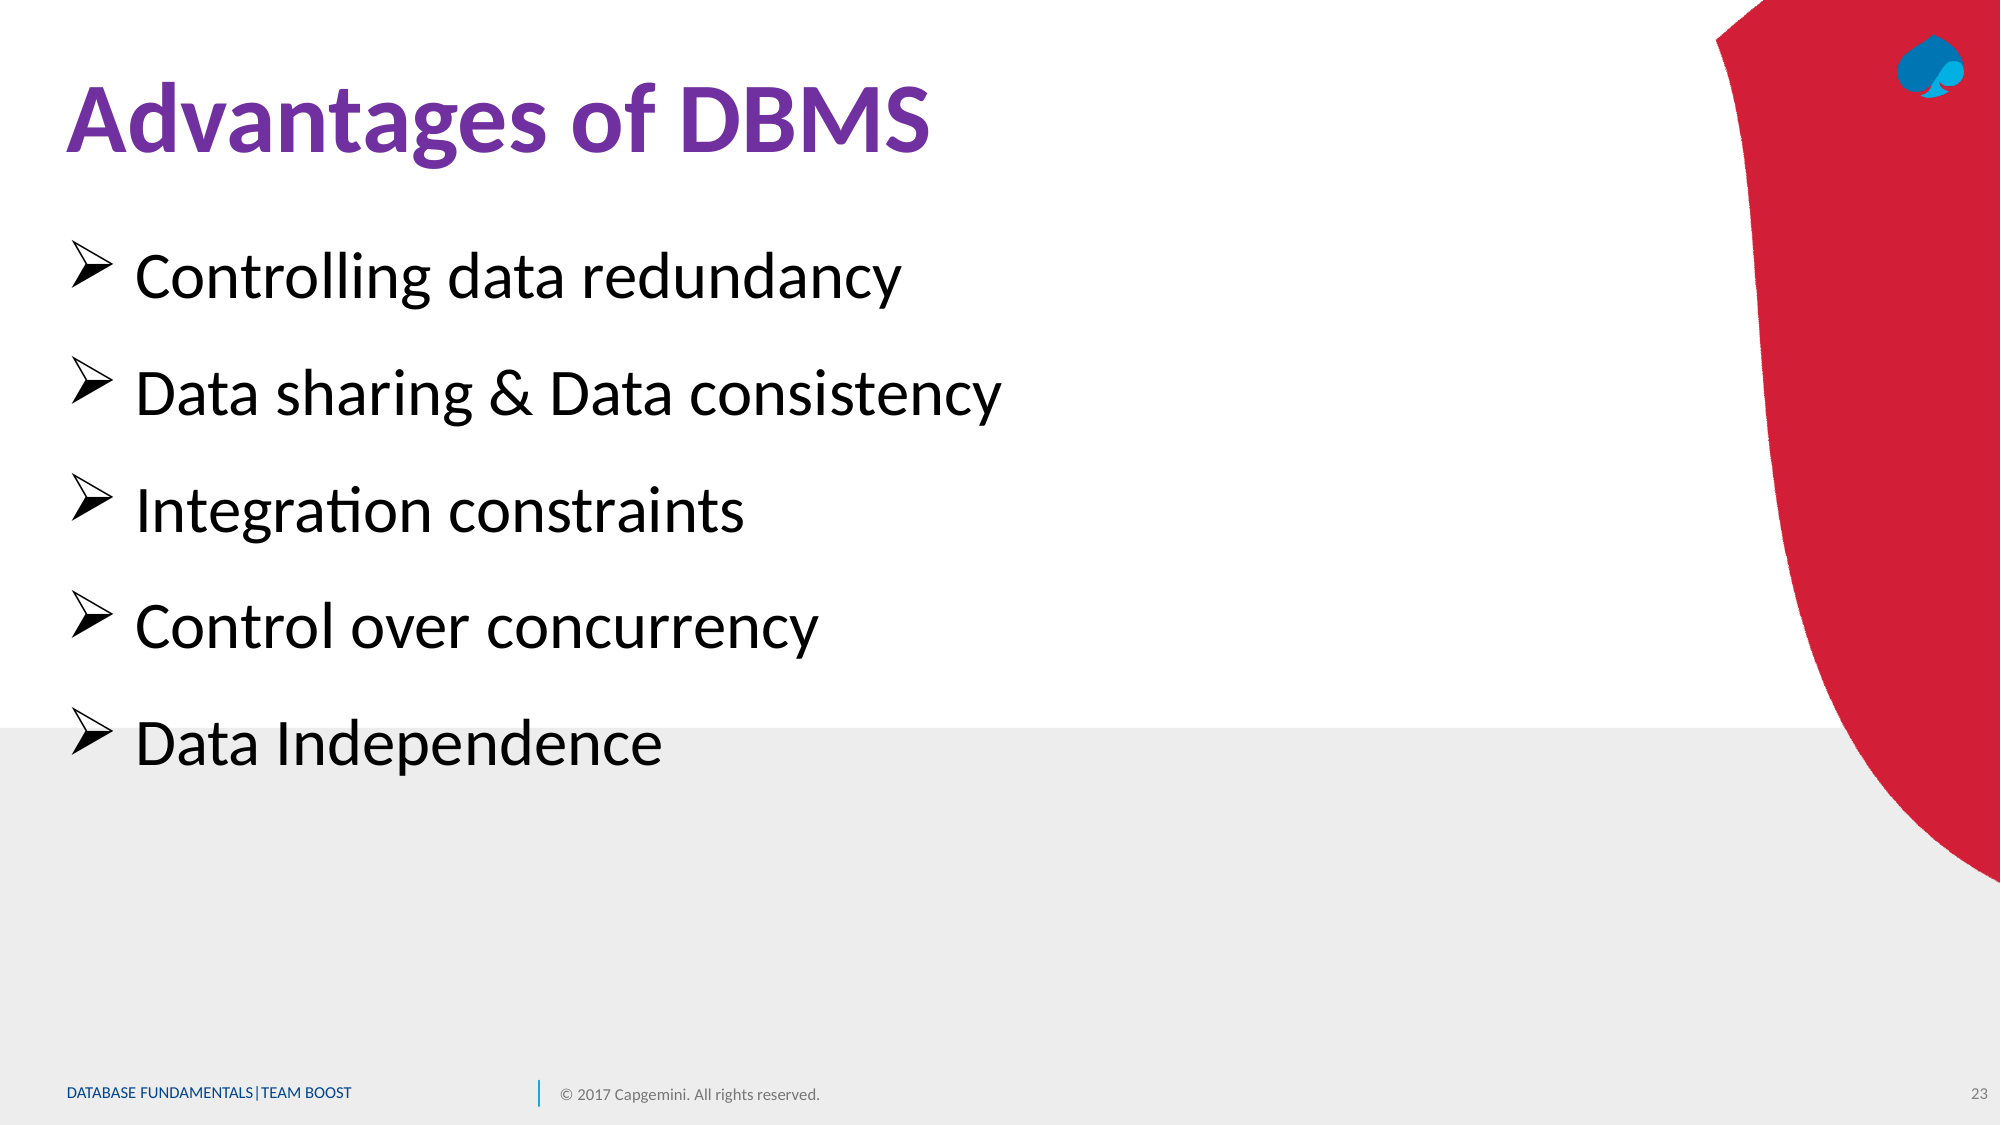

# Advantages of DBMS

 Controlling data redundancy

 Data sharing & Data consistency

 Integration constraints

 Control over concurrency

 Data Independence